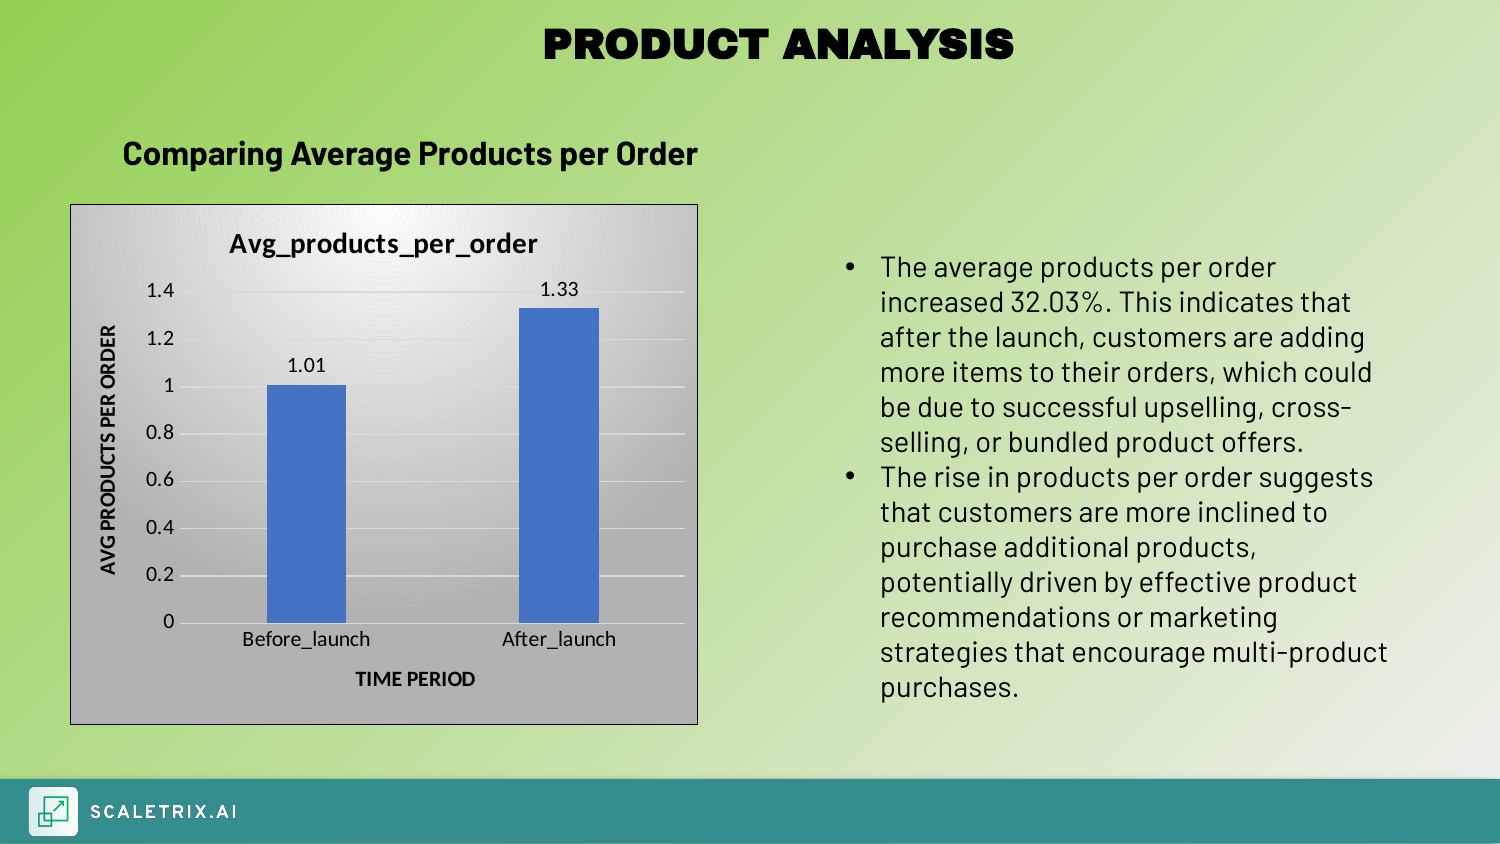

PRODUCT ANALYSIS
Comparing Average Products per Order

### Chart:

| Category | Avg_products_per_order |
|---|---|
| Before_launch | 1.009474 |
| After_launch | 1.332606 |
The average products per order increased 32.03%. This indicates that after the launch, customers are adding more items to their orders, which could be due to successful upselling, cross-selling, or bundled product offers.
The rise in products per order suggests that customers are more inclined to purchase additional products, potentially driven by effective product recommendations or marketing strategies that encourage multi-product purchases.